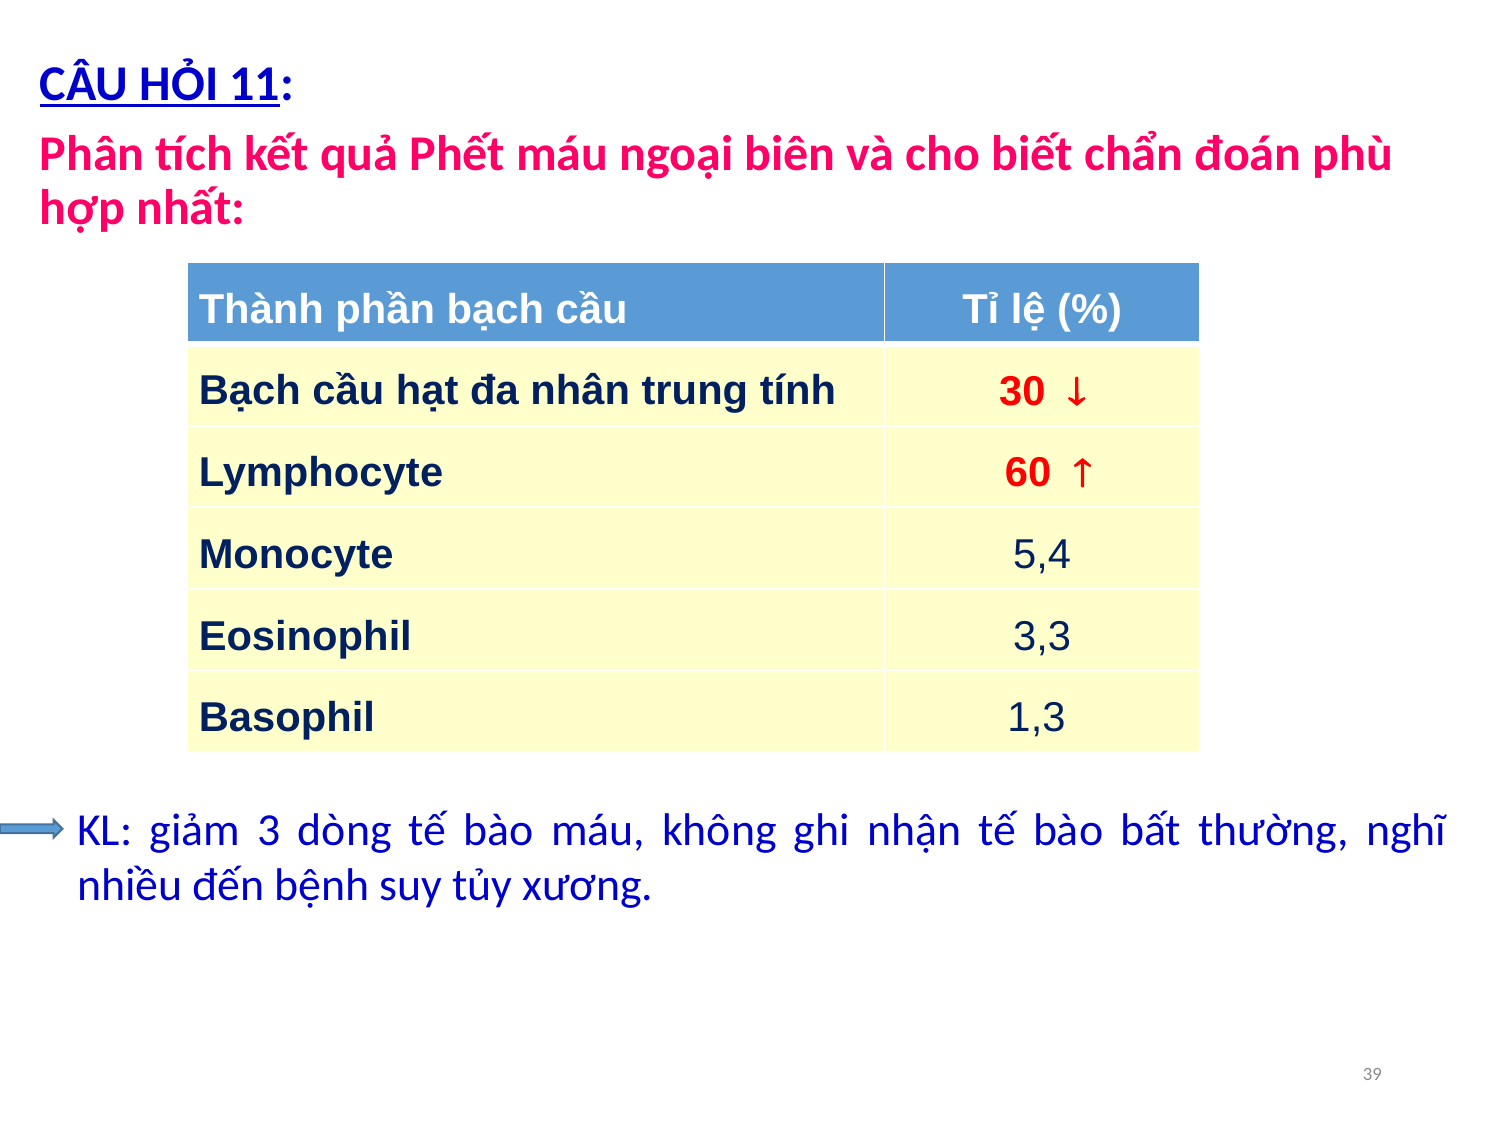

CÂU HỎI 11:
Phân tích kết quả Phết máu ngoại biên và cho biết chẩn đoán phù hợp nhất:

| Thành phần bạch cầu | Tỉ lệ (%) |
| --- | --- |
| Bạch cầu hạt đa nhân trung tính | 30 ↓ |
| Lymphocyte | 60 ↑ |
| Monocyte | 5,4 |
| Eosinophil | 3,3 |
| Basophil | 1,3 |
KL: giảm 3 dòng tế bào máu, không ghi nhận tế bào bất thường, nghĩ nhiều đến bệnh suy tủy xương.

39